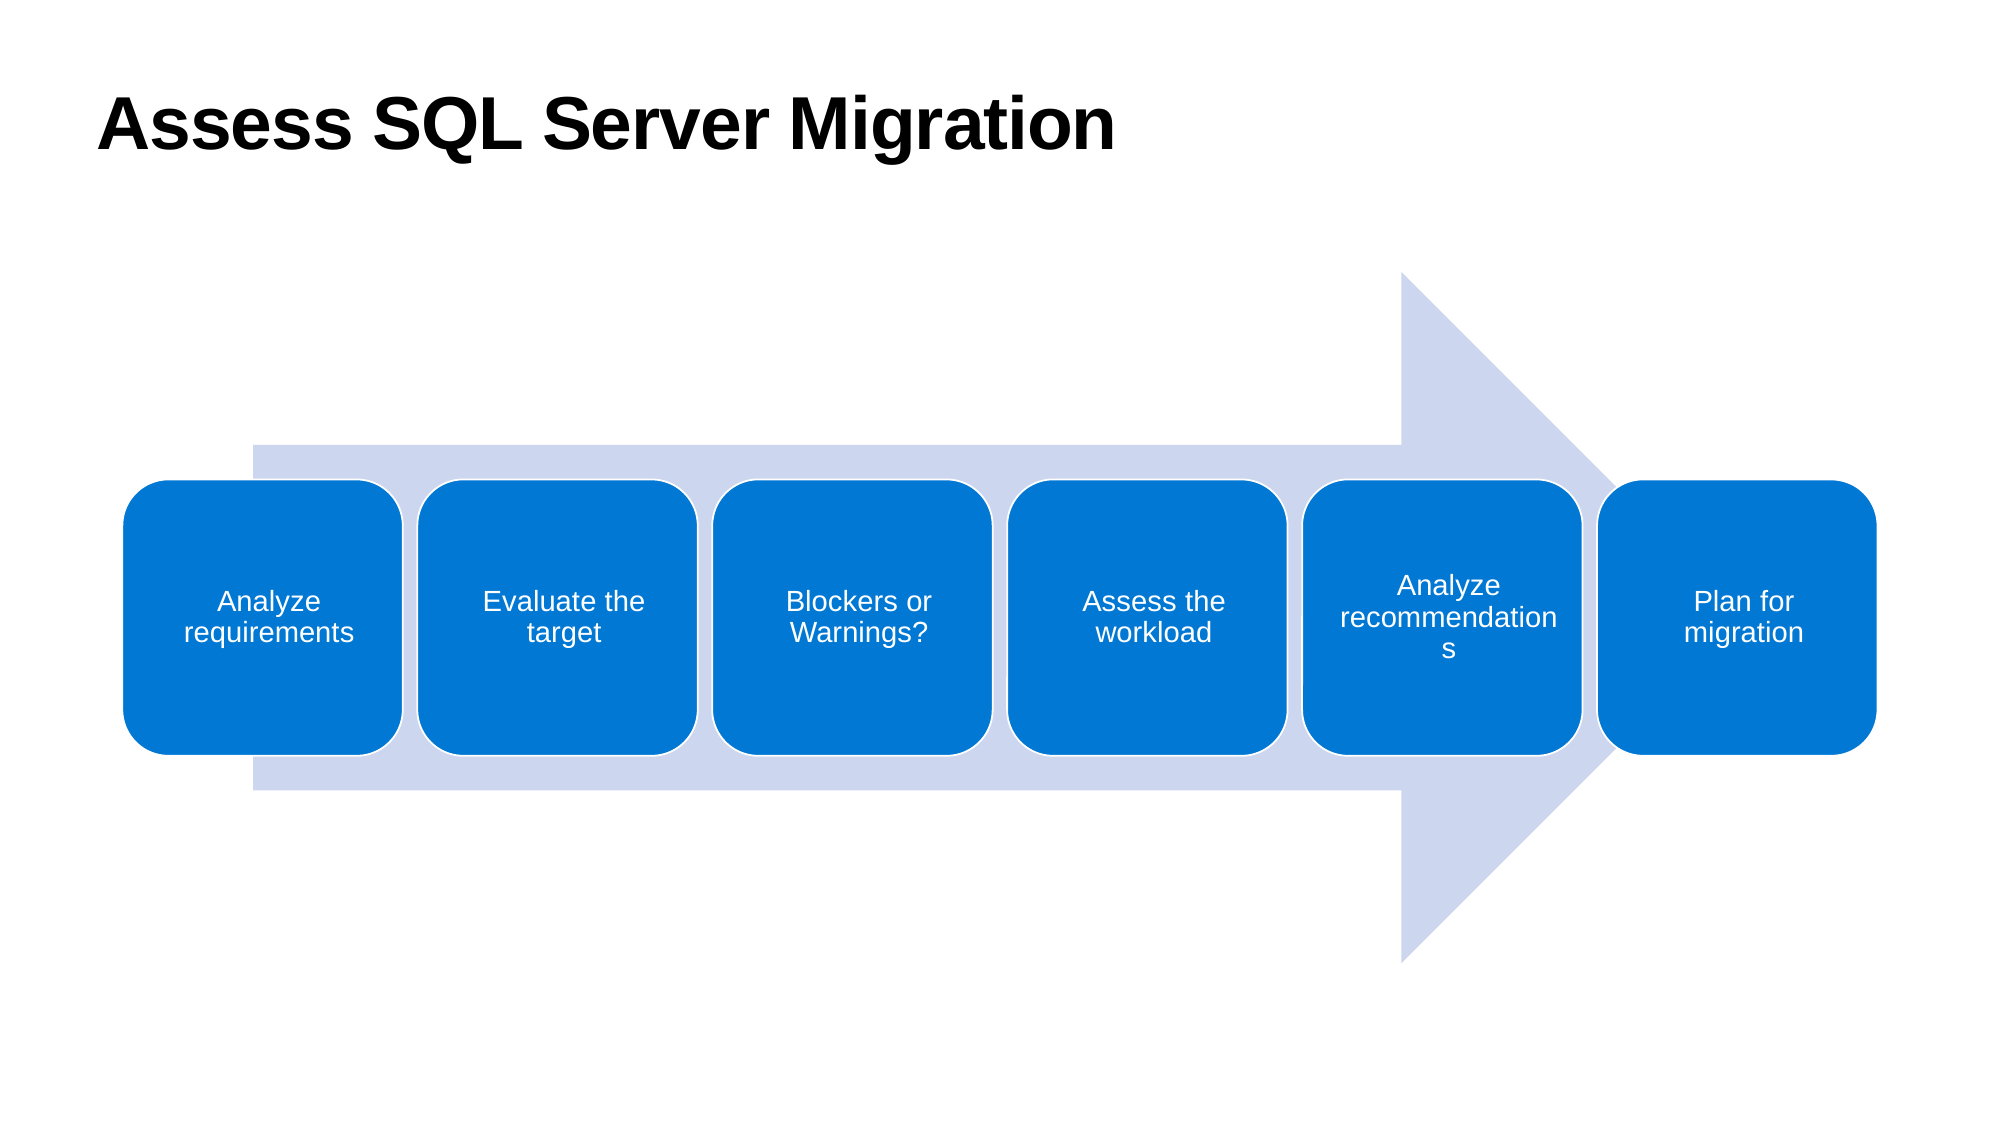

# Assess SQL Server Migration
Analyze requirements
Evaluate the target
Blockers or Warnings?
Assess the workload
Analyze recommendations
Plan for migration